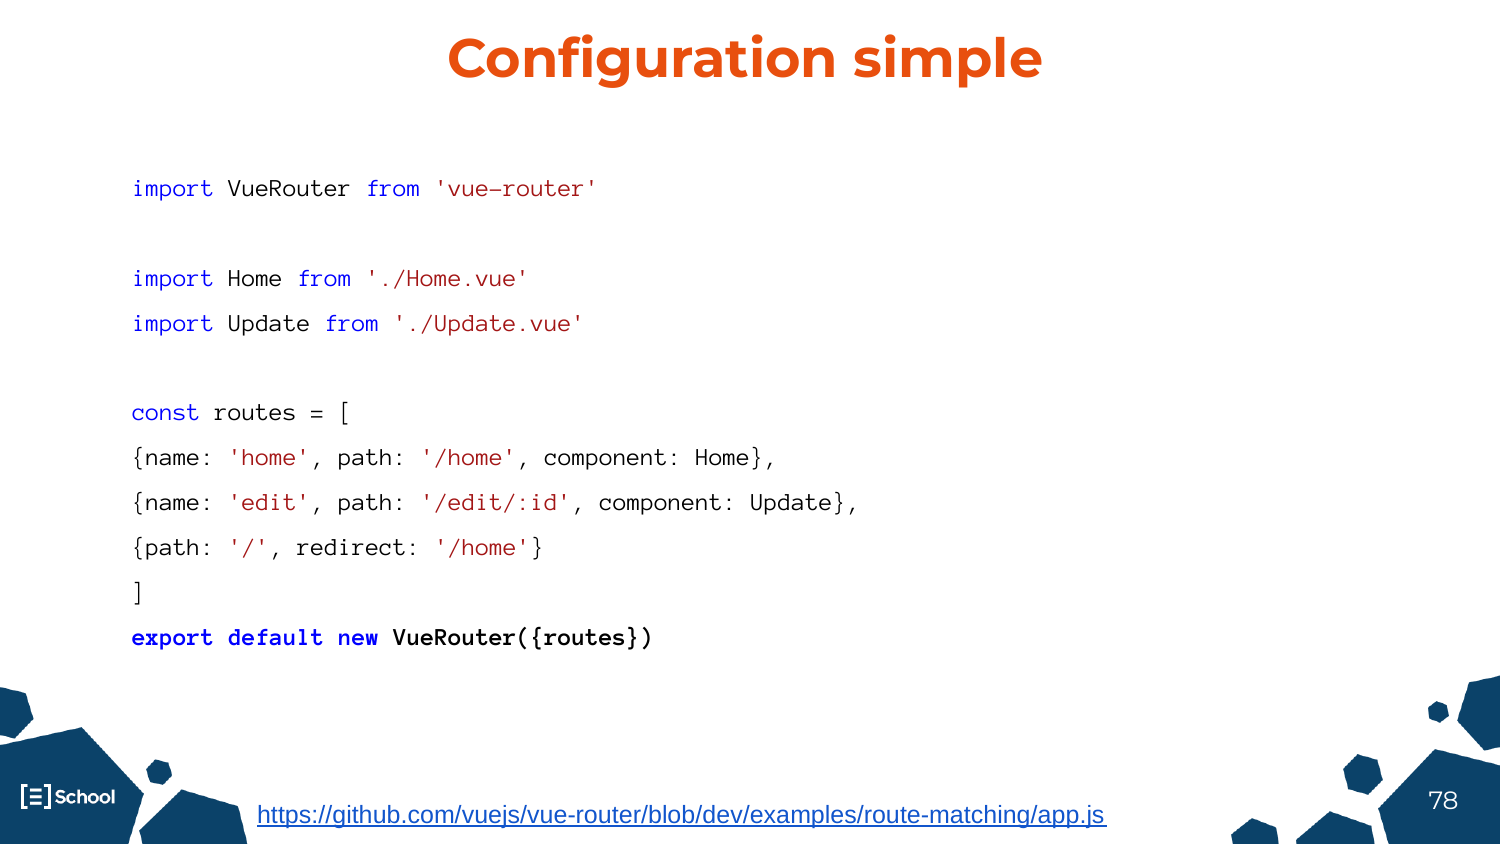

# Configuration simple
import VueRouter from 'vue-router'

import Home from './Home.vue'
import Update from './Update.vue'

const routes = [
{name: 'home', path: '/home', component: Home},
{name: 'edit', path: '/edit/:id', component: Update},
{path: '/', redirect: '/home'}
]
export default new VueRouter({routes})

78
https://github.com/vuejs/vue-router/blob/dev/examples/route-matching/app.js